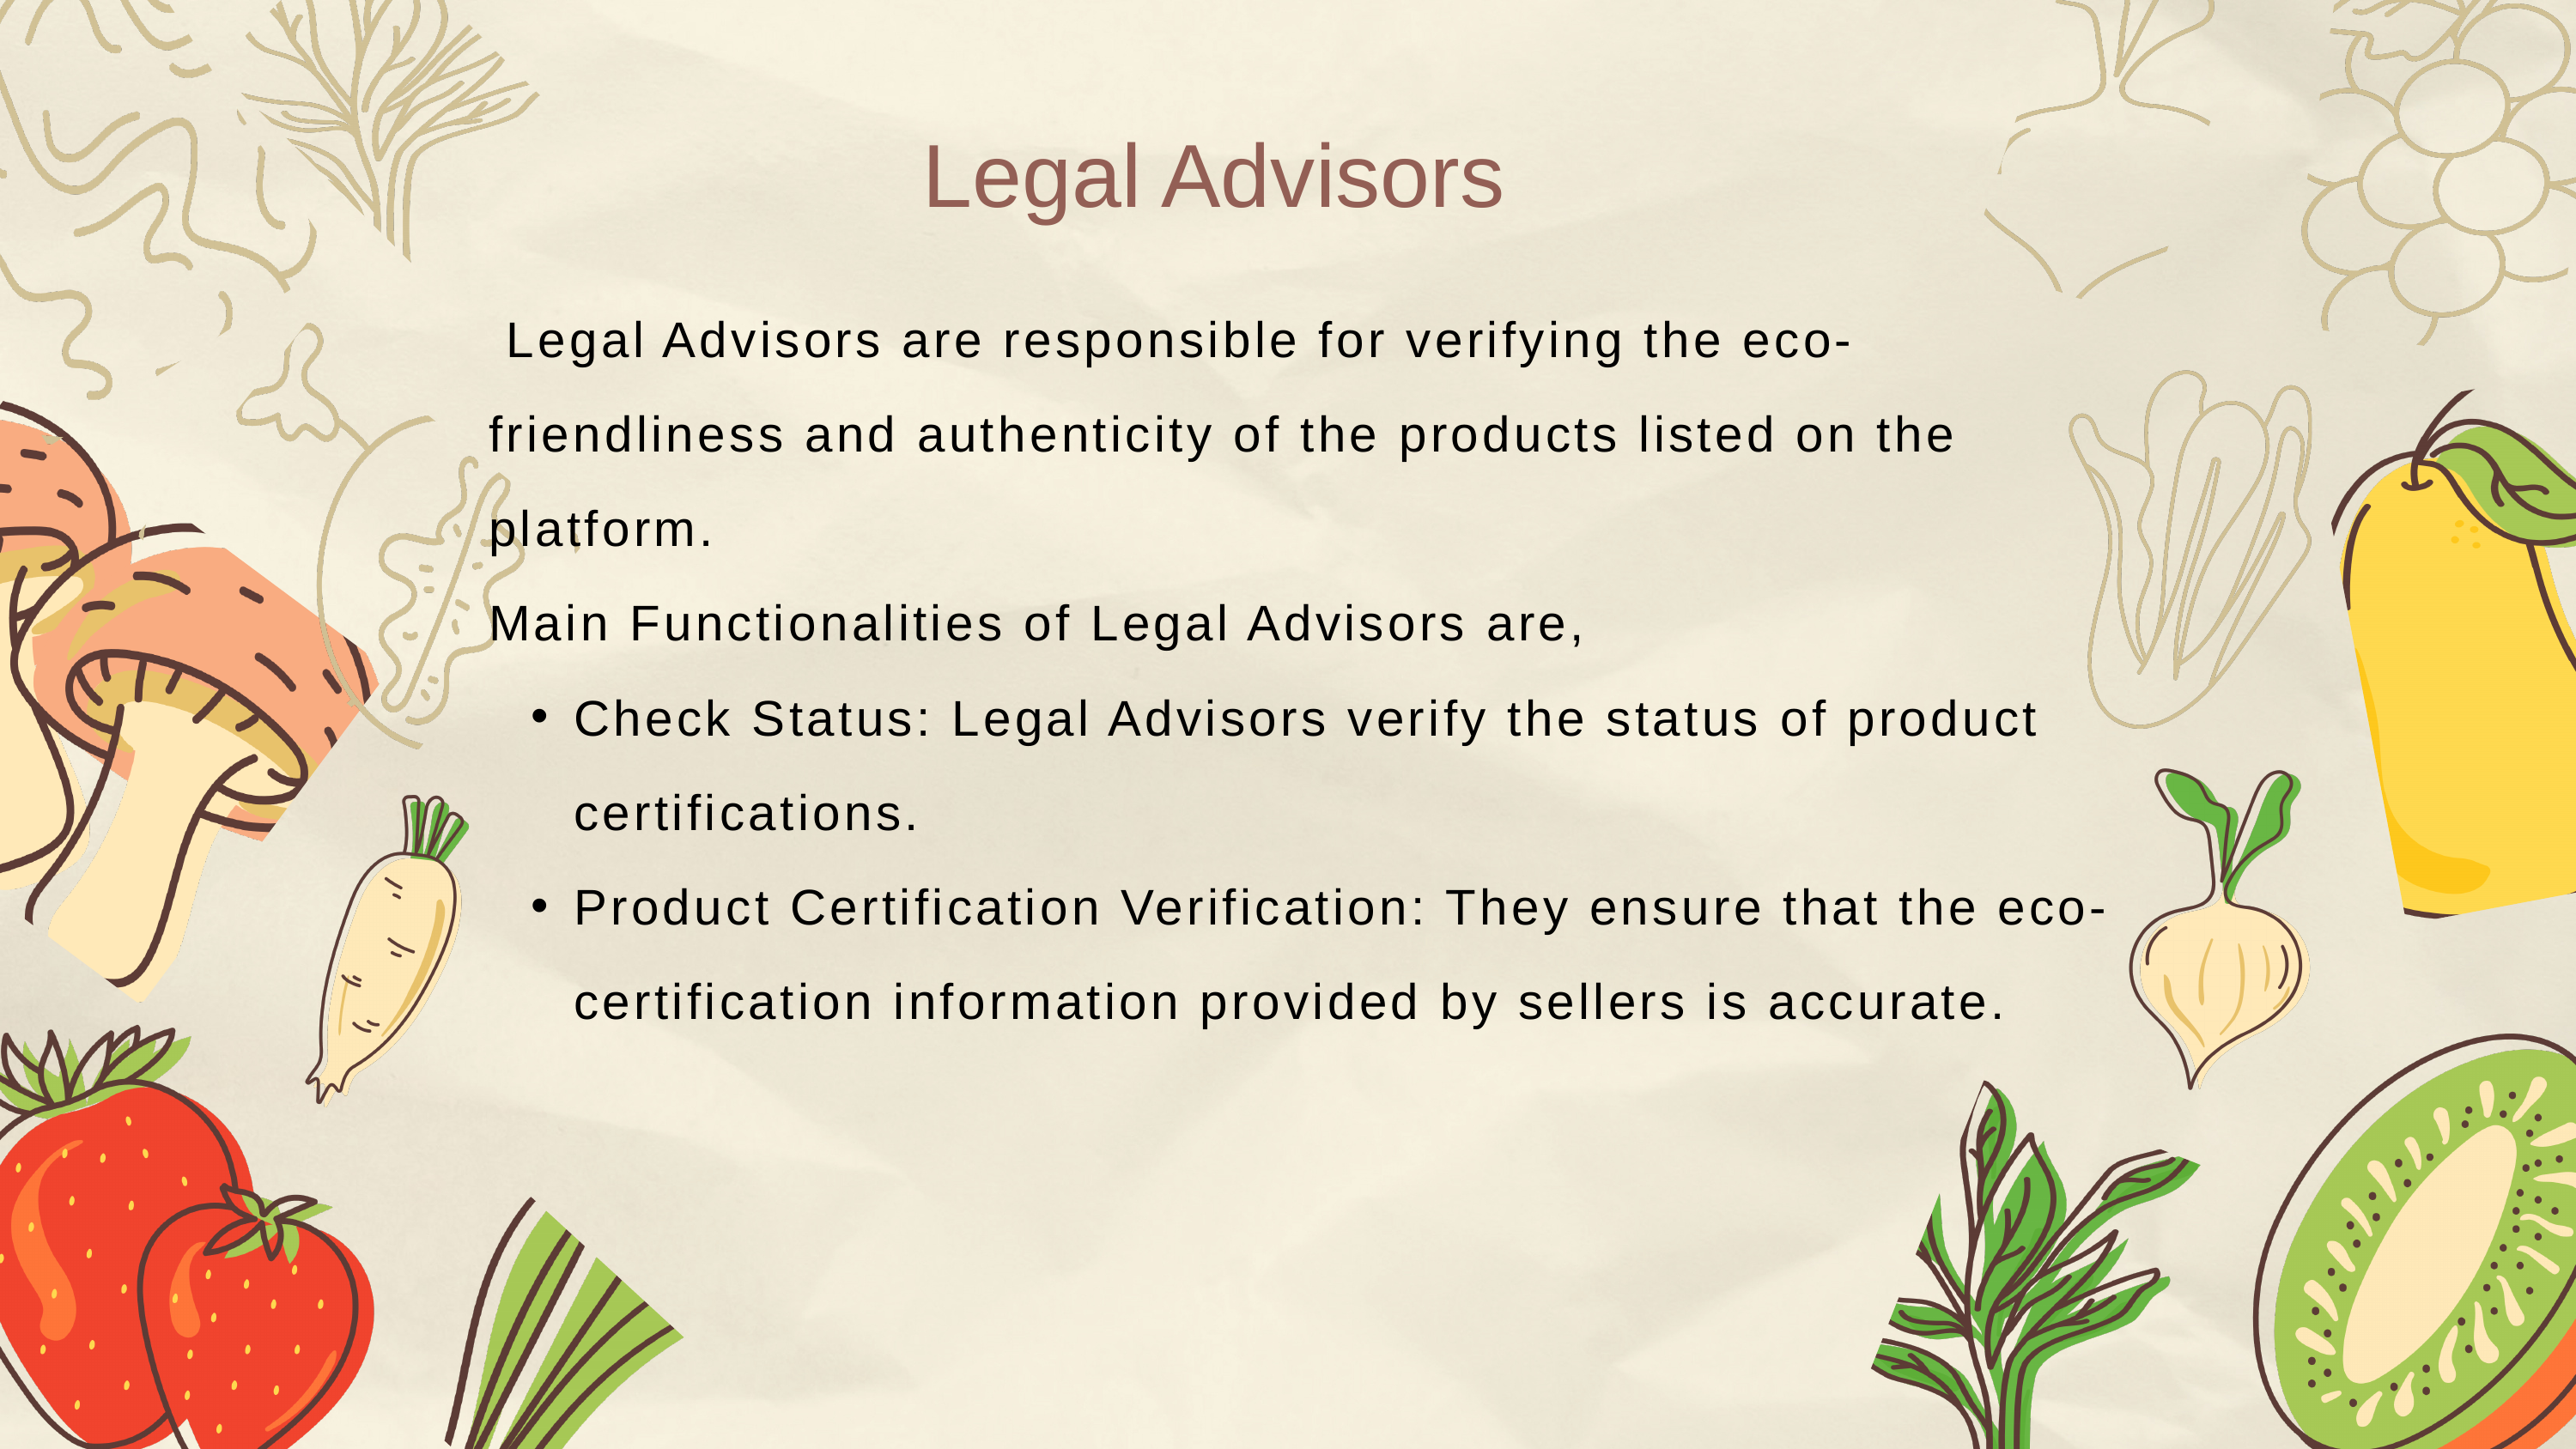

Legal Advisors
 Legal Advisors are responsible for verifying the eco-friendliness and authenticity of the products listed on the platform.
Main Functionalities of Legal Advisors are,
Check Status: Legal Advisors verify the status of product certifications.
Product Certification Verification: They ensure that the eco-certification information provided by sellers is accurate.